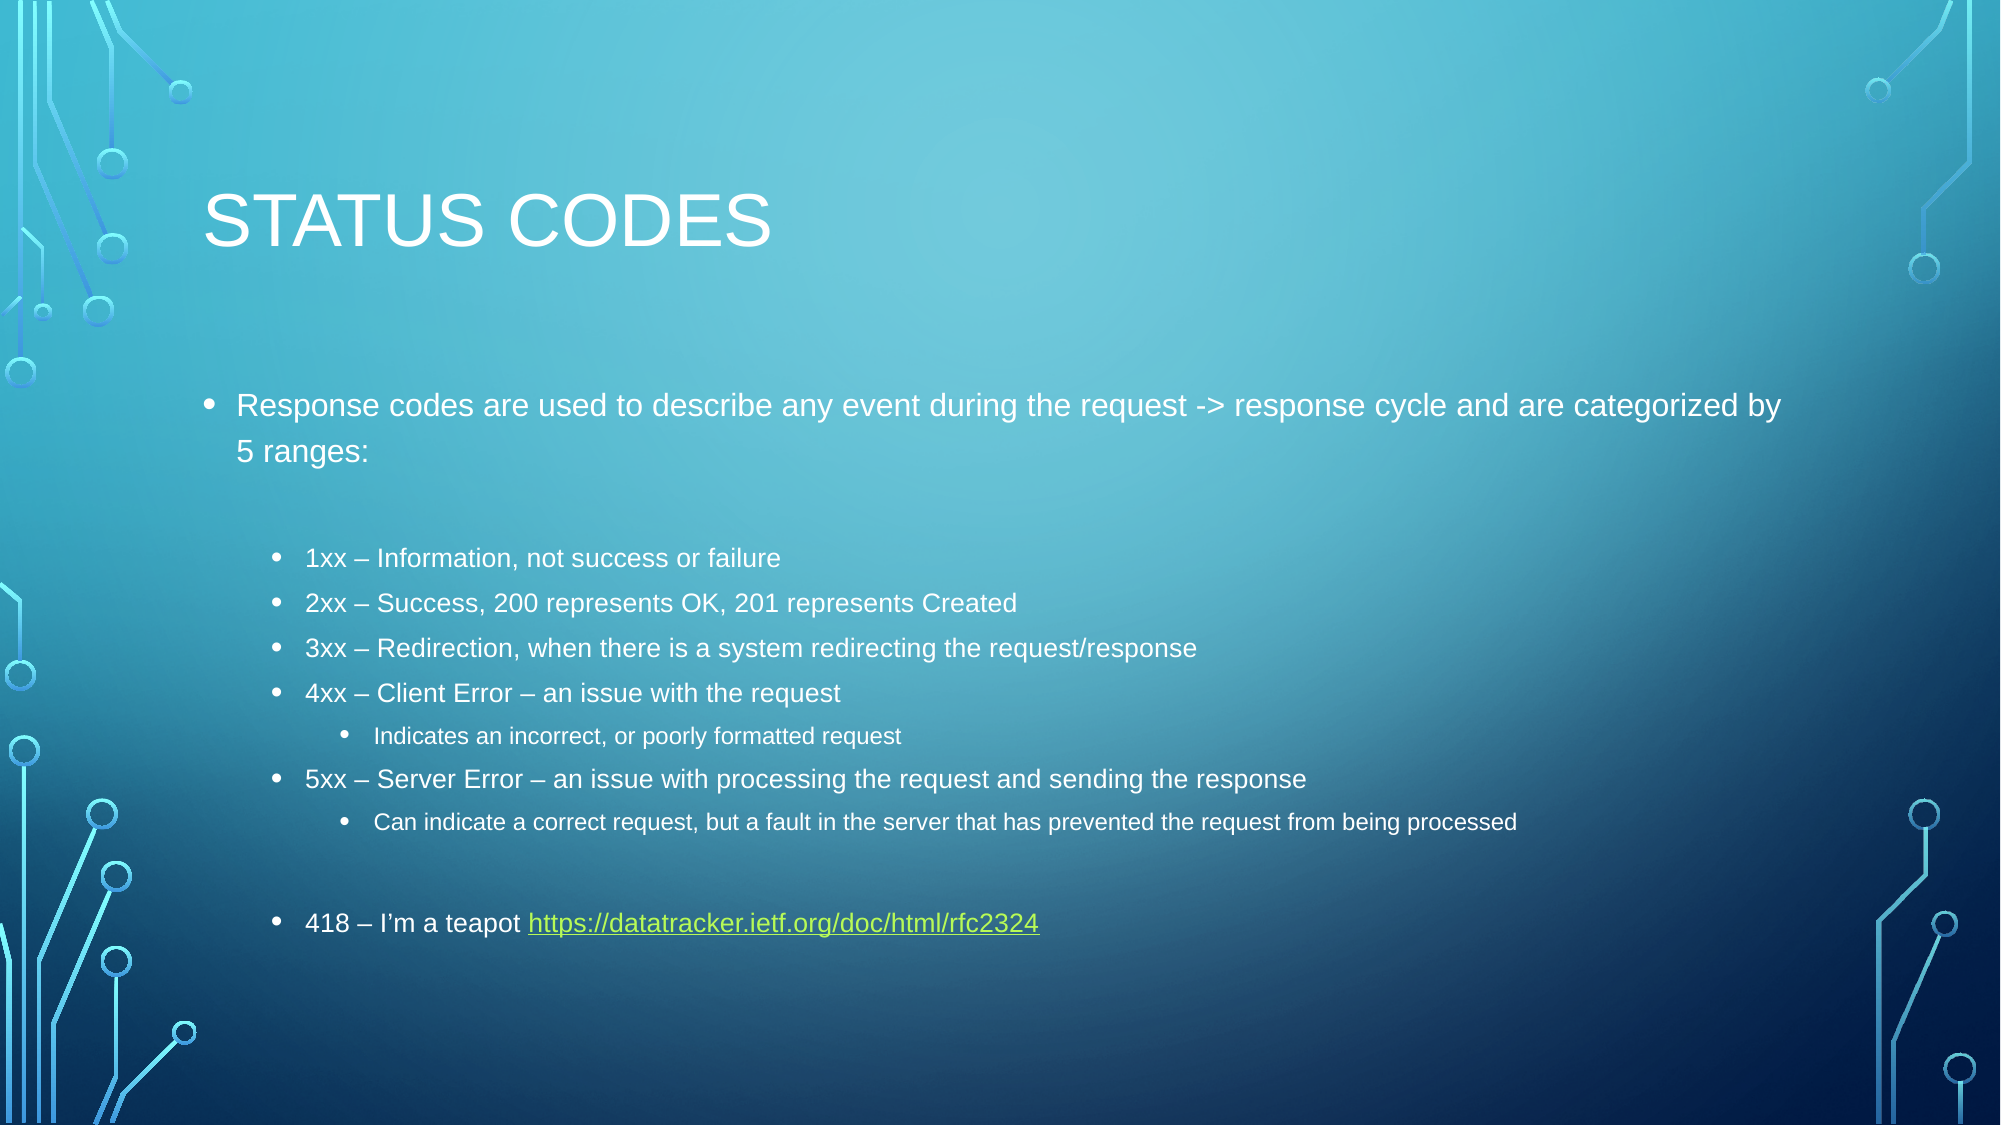

# Status codes
Response codes are used to describe any event during the request -> response cycle and are categorized by 5 ranges:

1xx – Information, not success or failure
2xx – Success, 200 represents OK, 201 represents Created
3xx – Redirection, when there is a system redirecting the request/response
4xx – Client Error – an issue with the request
Indicates an incorrect, or poorly formatted request
5xx – Server Error – an issue with processing the request and sending the response
Can indicate a correct request, but a fault in the server that has prevented the request from being processed

418 – I’m a teapot https://datatracker.ietf.org/doc/html/rfc2324